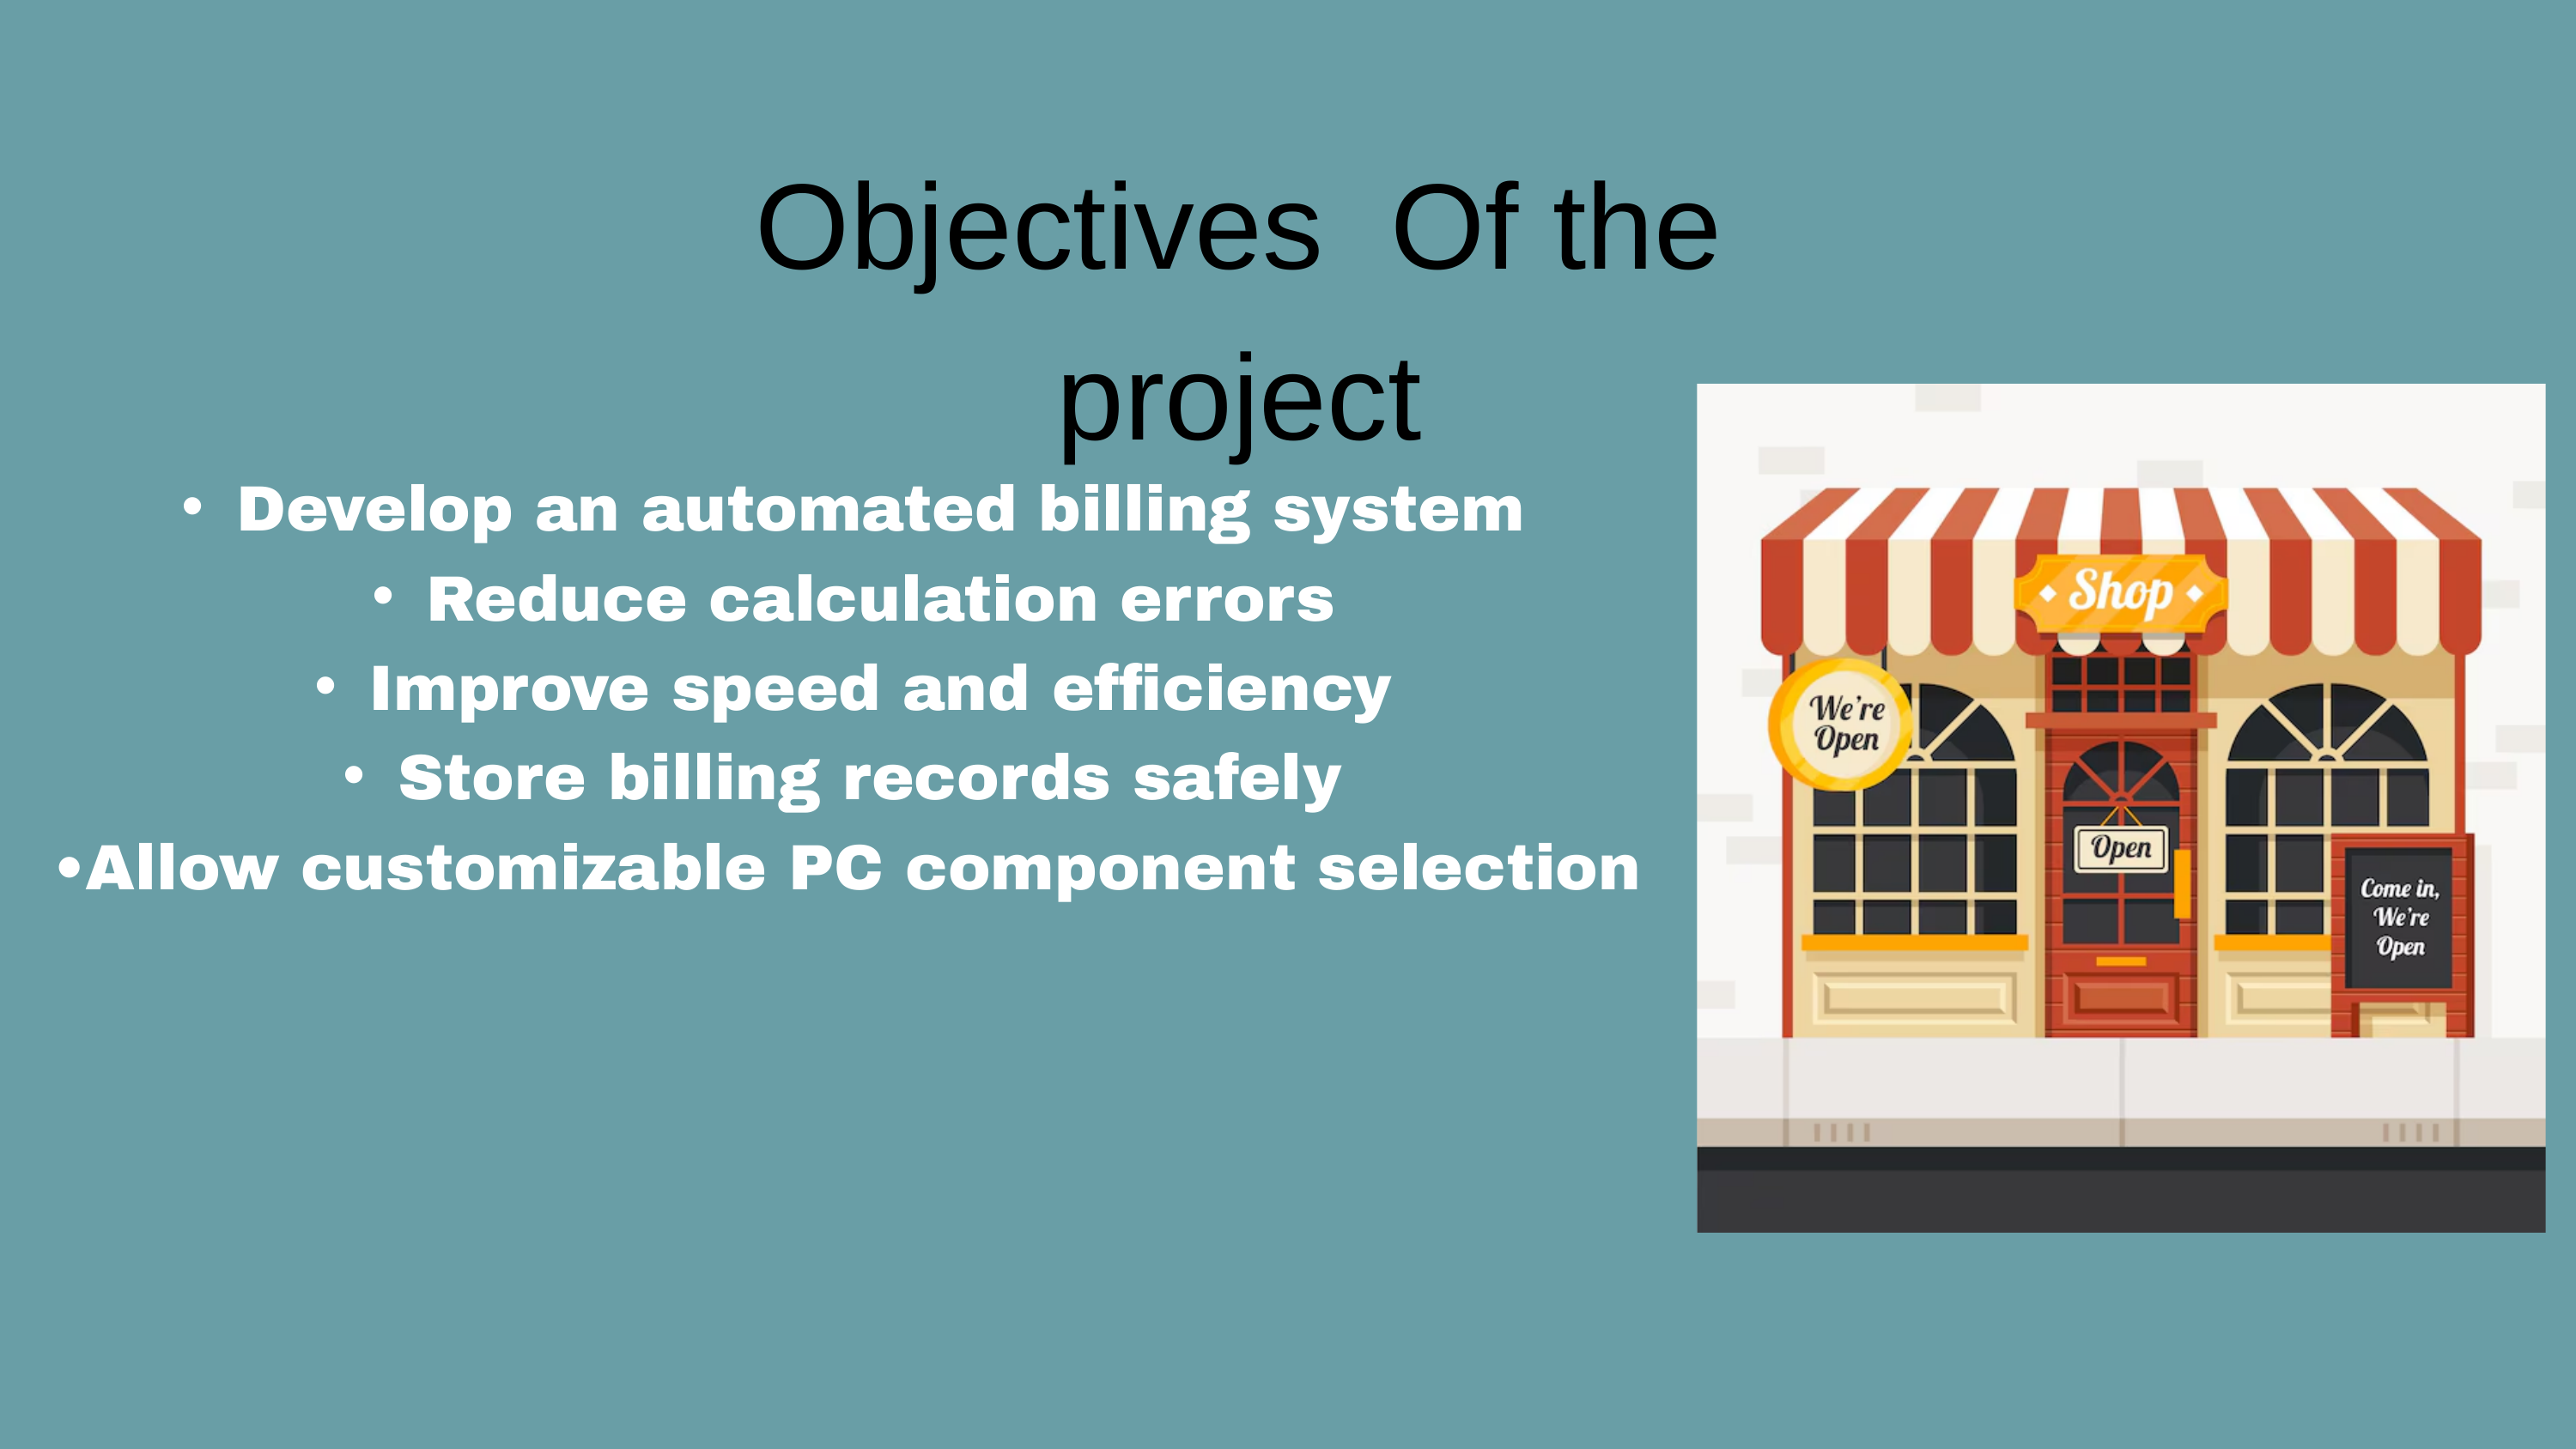

Objectives  Of the project

Develop an automated billing system
Reduce calculation errors
Improve speed and efficiency
Store billing records safely
  •Allow customizable PC component selection